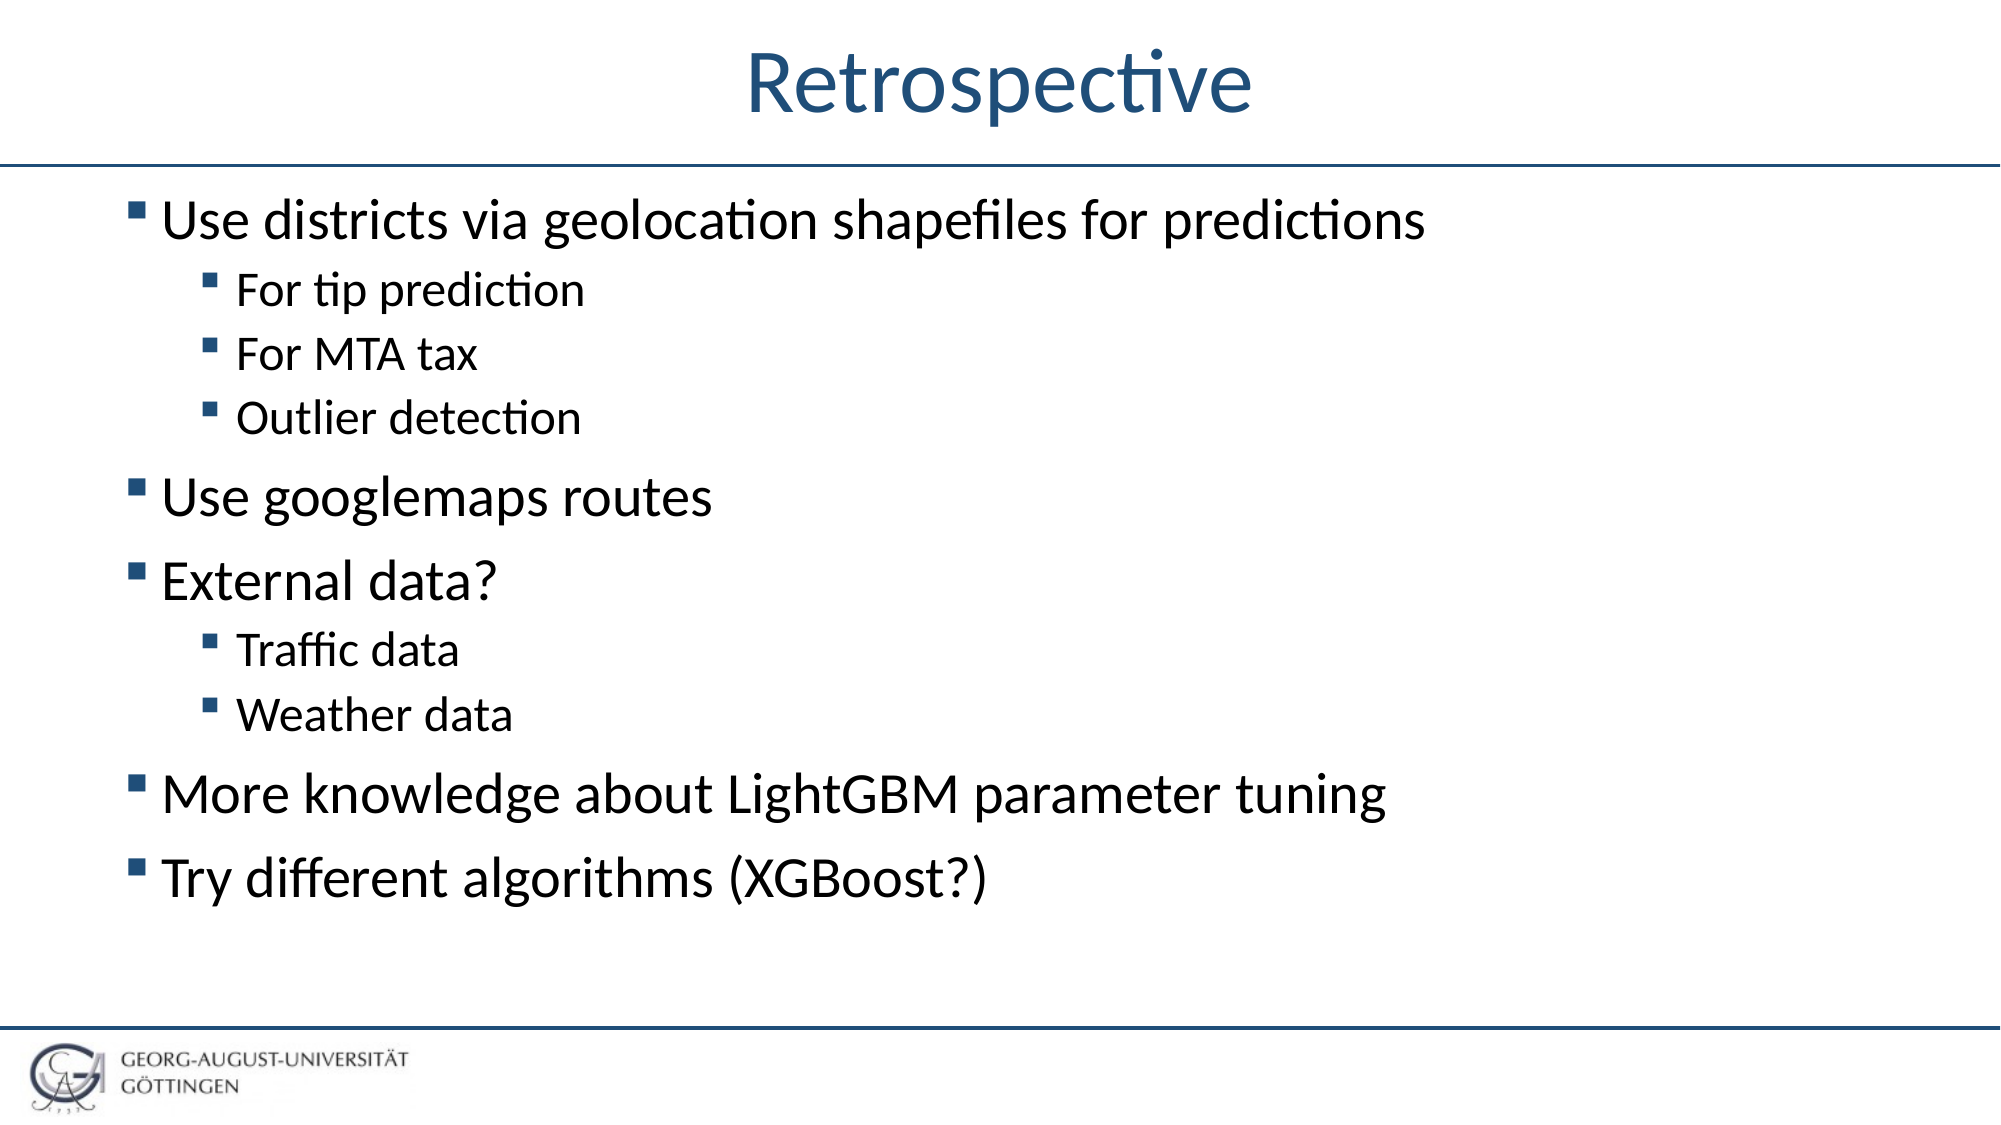

# Retrospective
Use districts via geolocation shapefiles for predictions
For tip prediction
For MTA tax
Outlier detection
Use googlemaps routes
External data?
Traffic data
Weather data
More knowledge about LightGBM parameter tuning
Try different algorithms (XGBoost?)